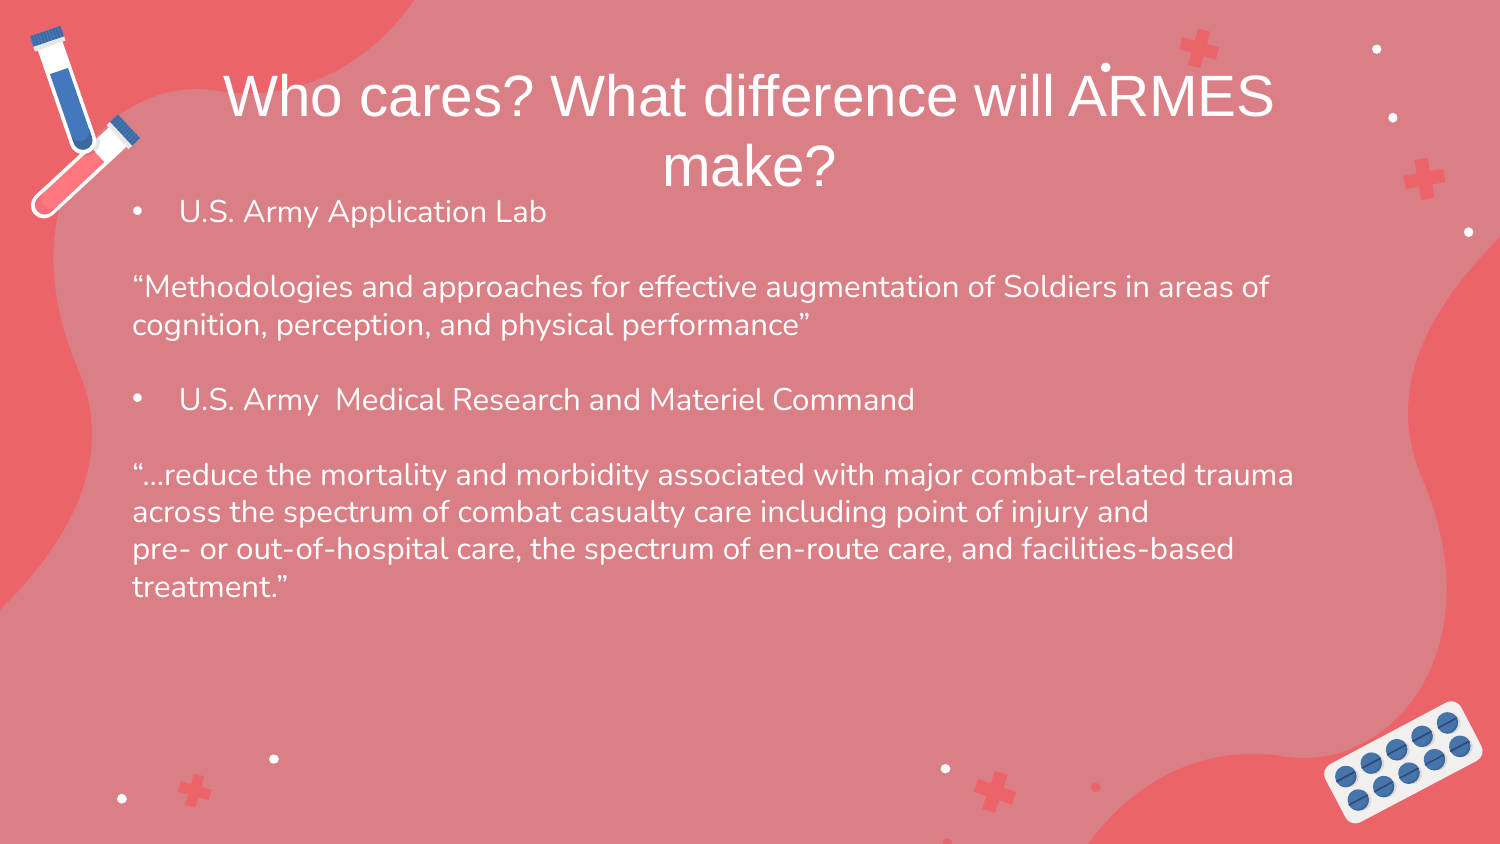

# Who cares? What difference will ARMES make?
U.S. Army Application Lab

“Methodologies and approaches for effective augmentation of Soldiers in areas of cognition, perception, and physical performance”

U.S. Army  Medical Research and Materiel Command

“…reduce the mortality and morbidity associated with major combat-related trauma across the spectrum of combat casualty care including point of injury and
pre- or out-of-hospital care, the spectrum of en-route care, and facilities-based treatment.”